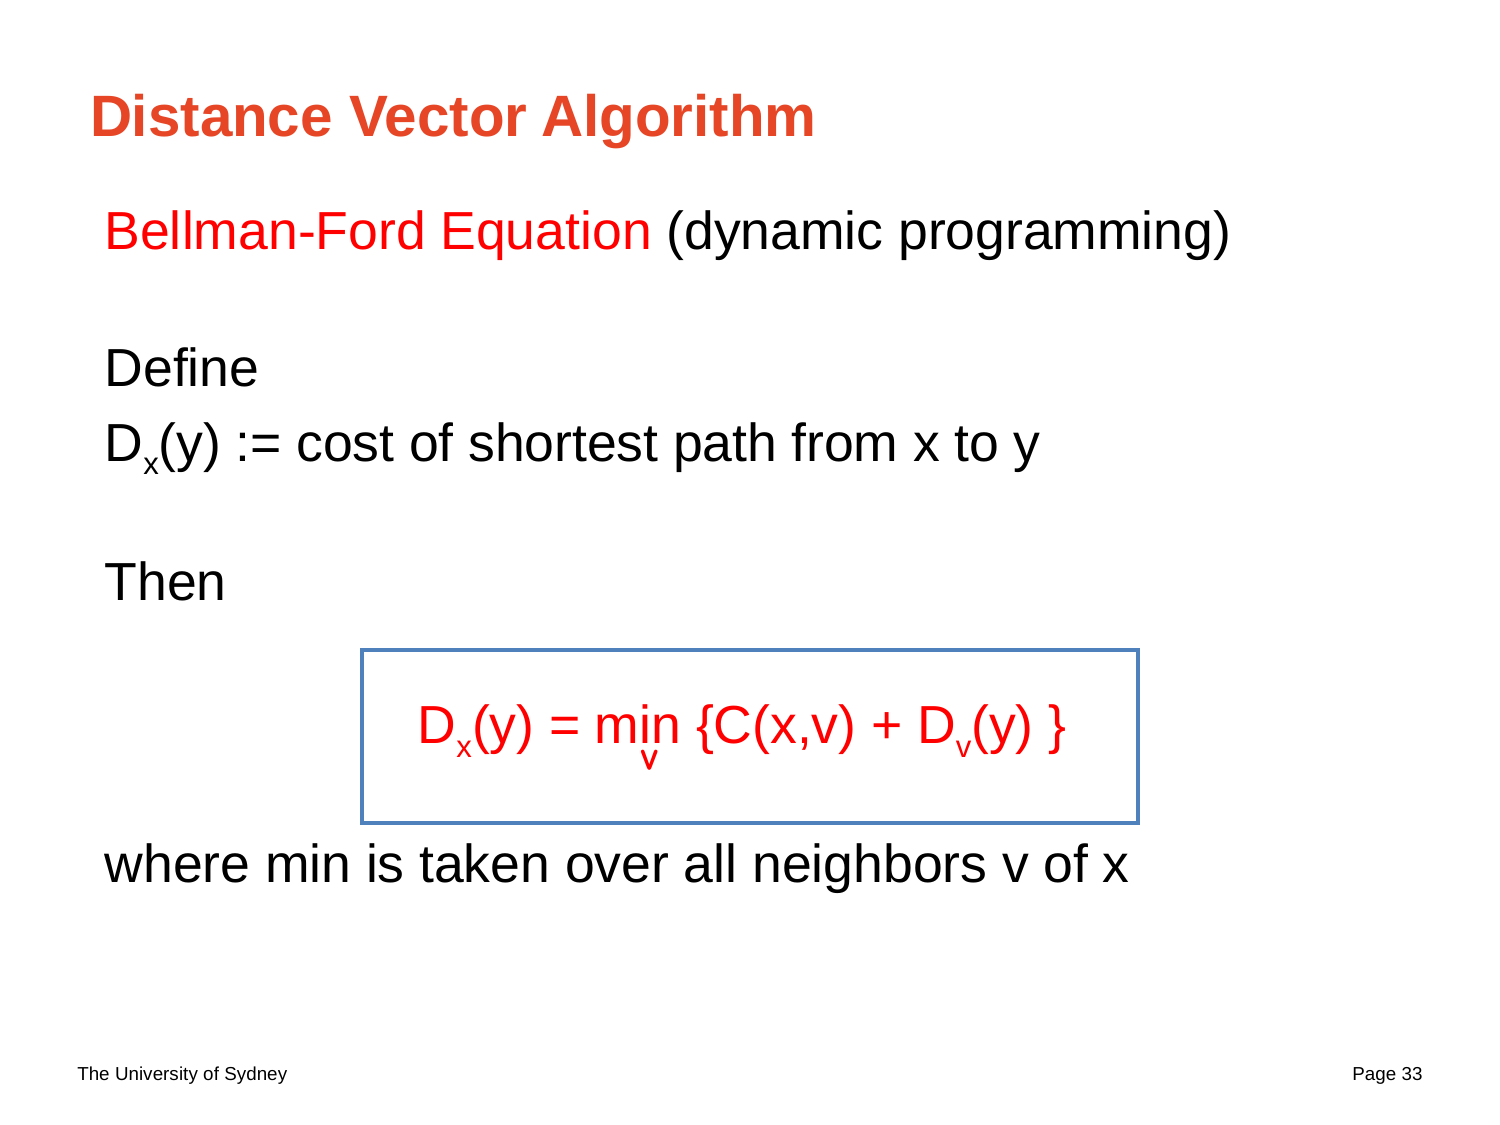

# Distance Vector Algorithm
Bellman-Ford Equation (dynamic programming)

Define
Dx(y) := cost of shortest path from x to y

Then

Dx(y) = min {C(x,v) + Dv(y) }

where min is taken over all neighbors v of x

v